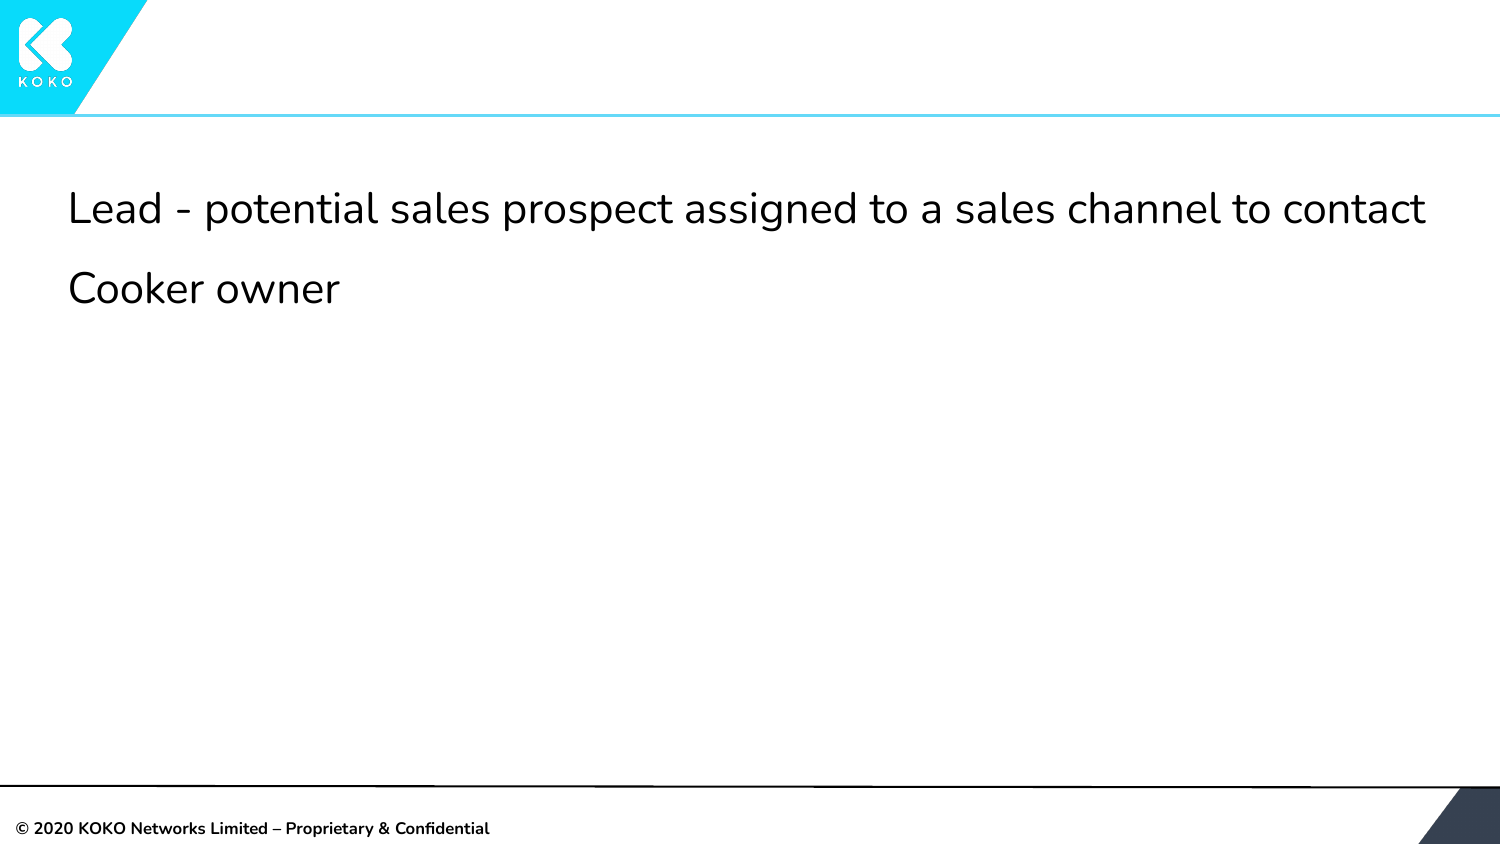

#
Lead - potential sales prospect assigned to a sales channel to contact
Cooker owner